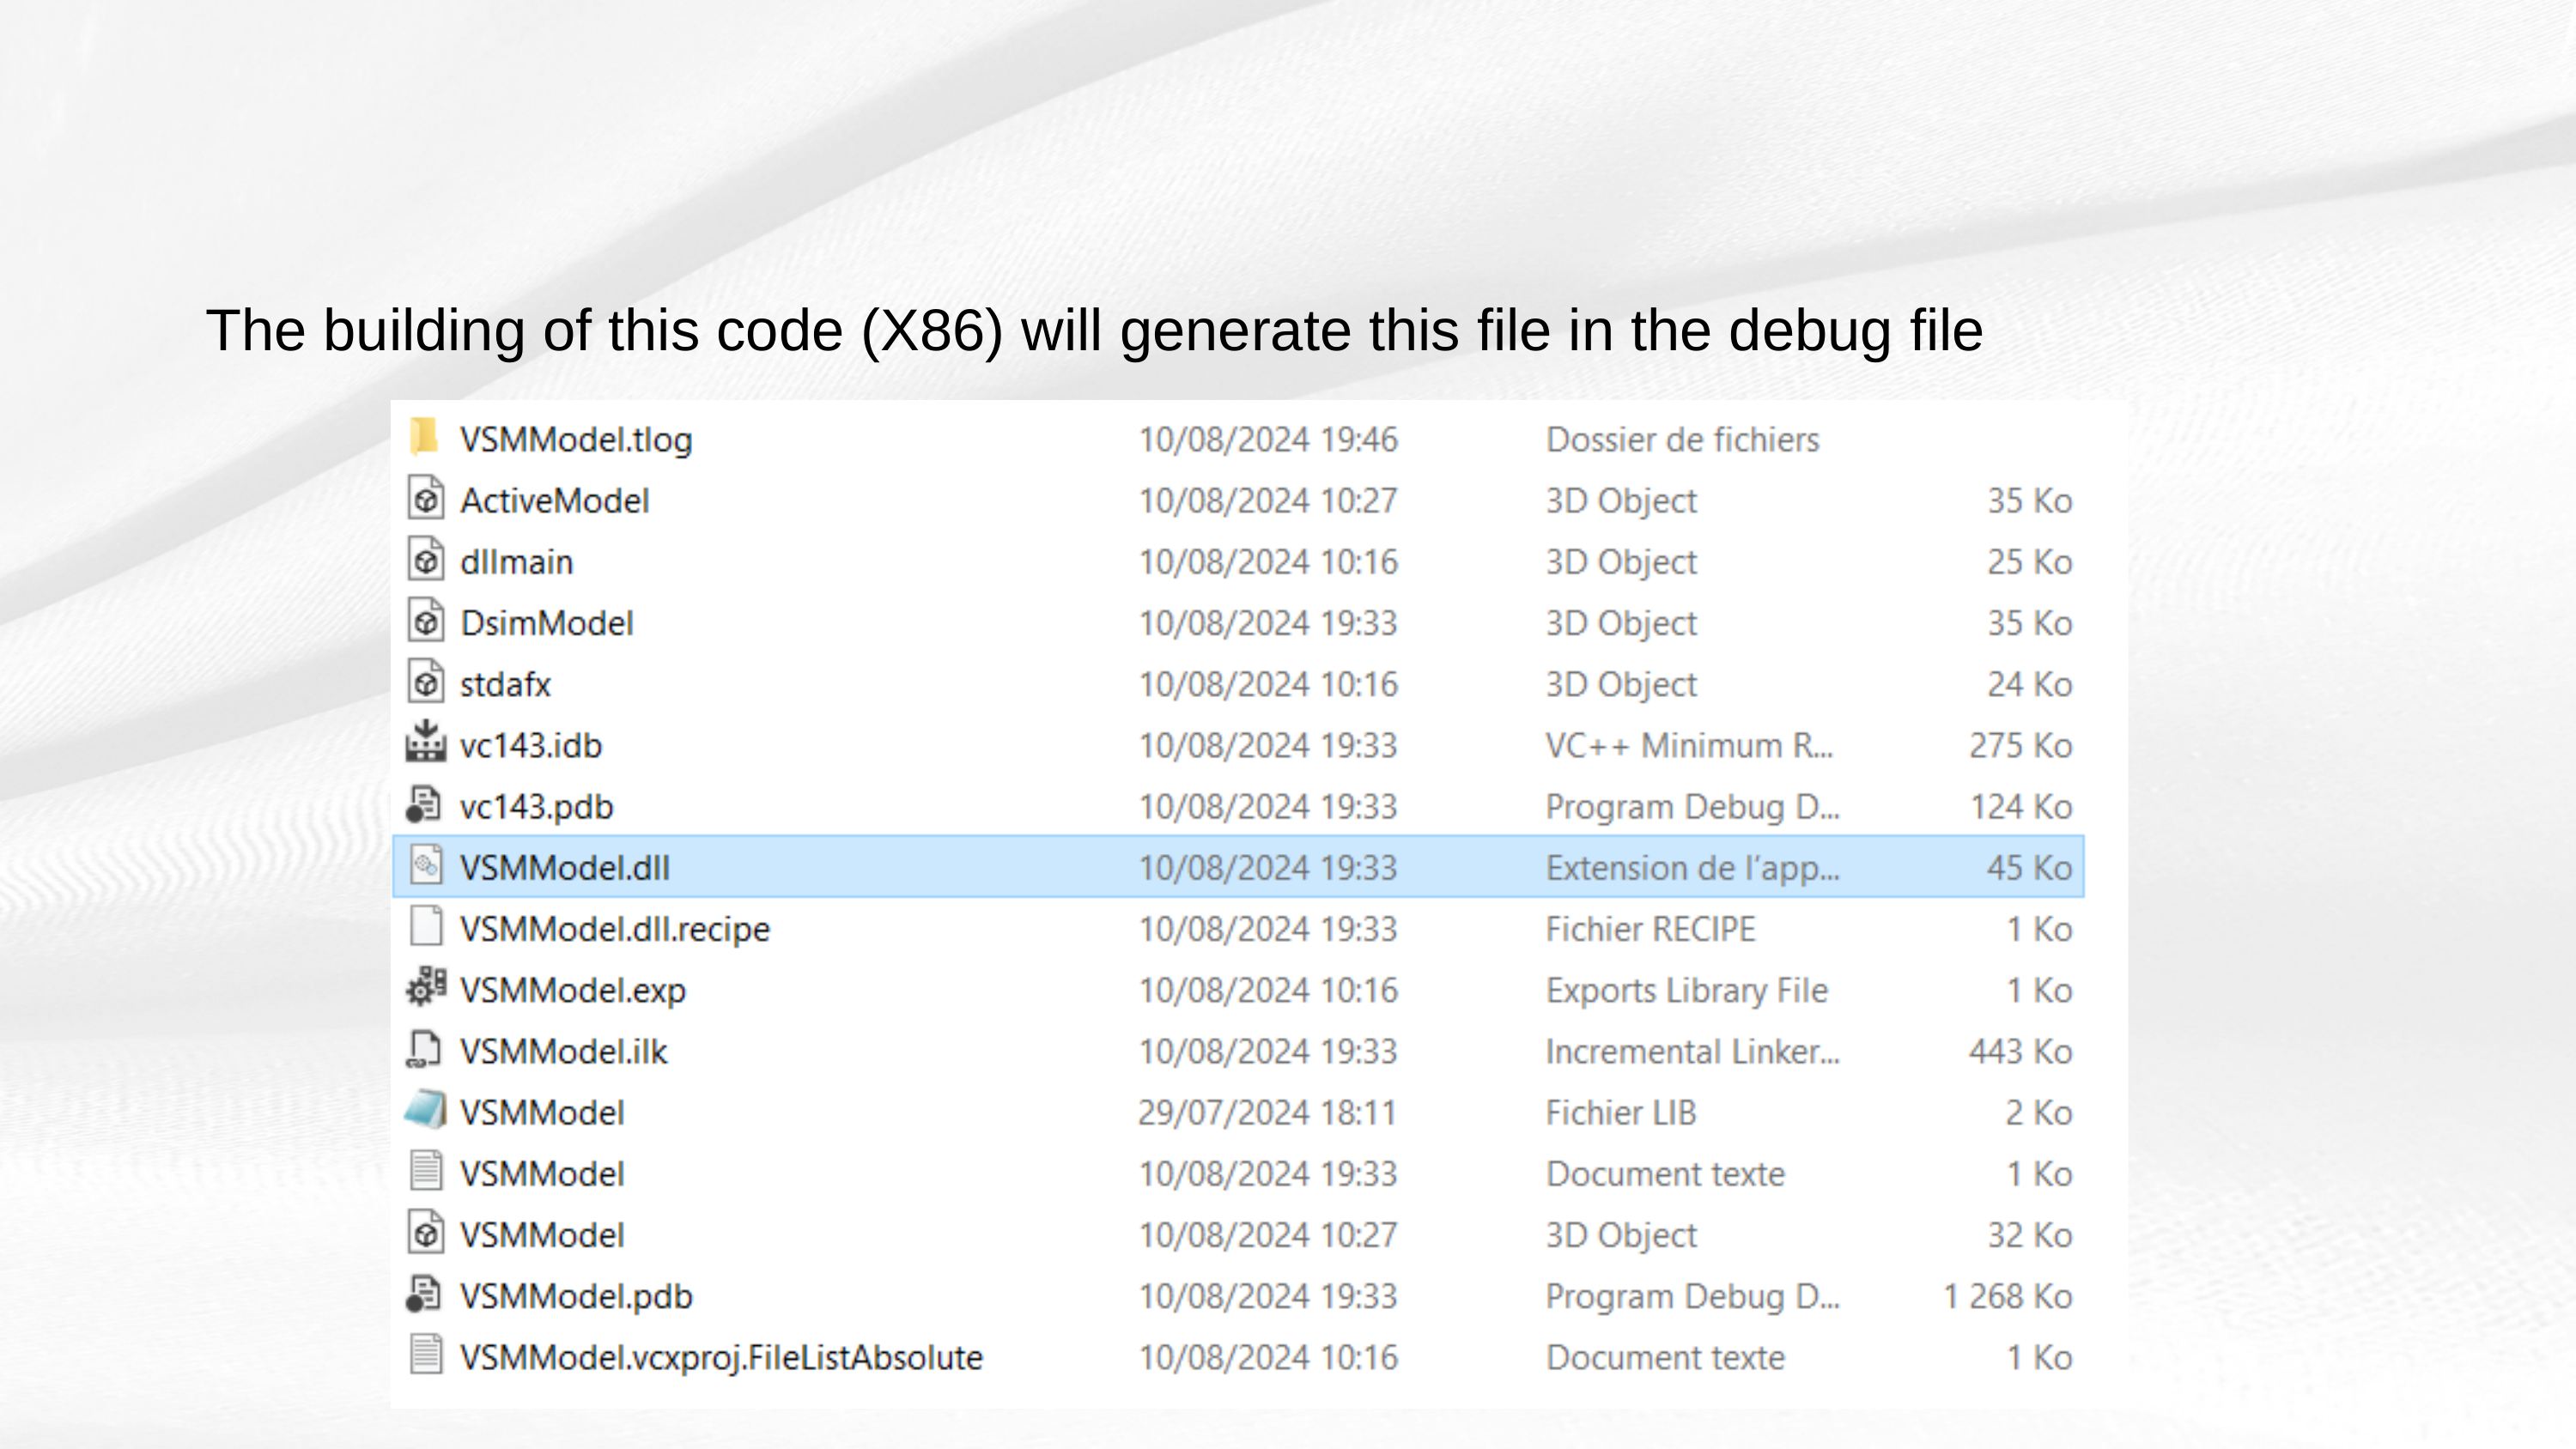

The building of this code (X86) will generate this file in the debug file